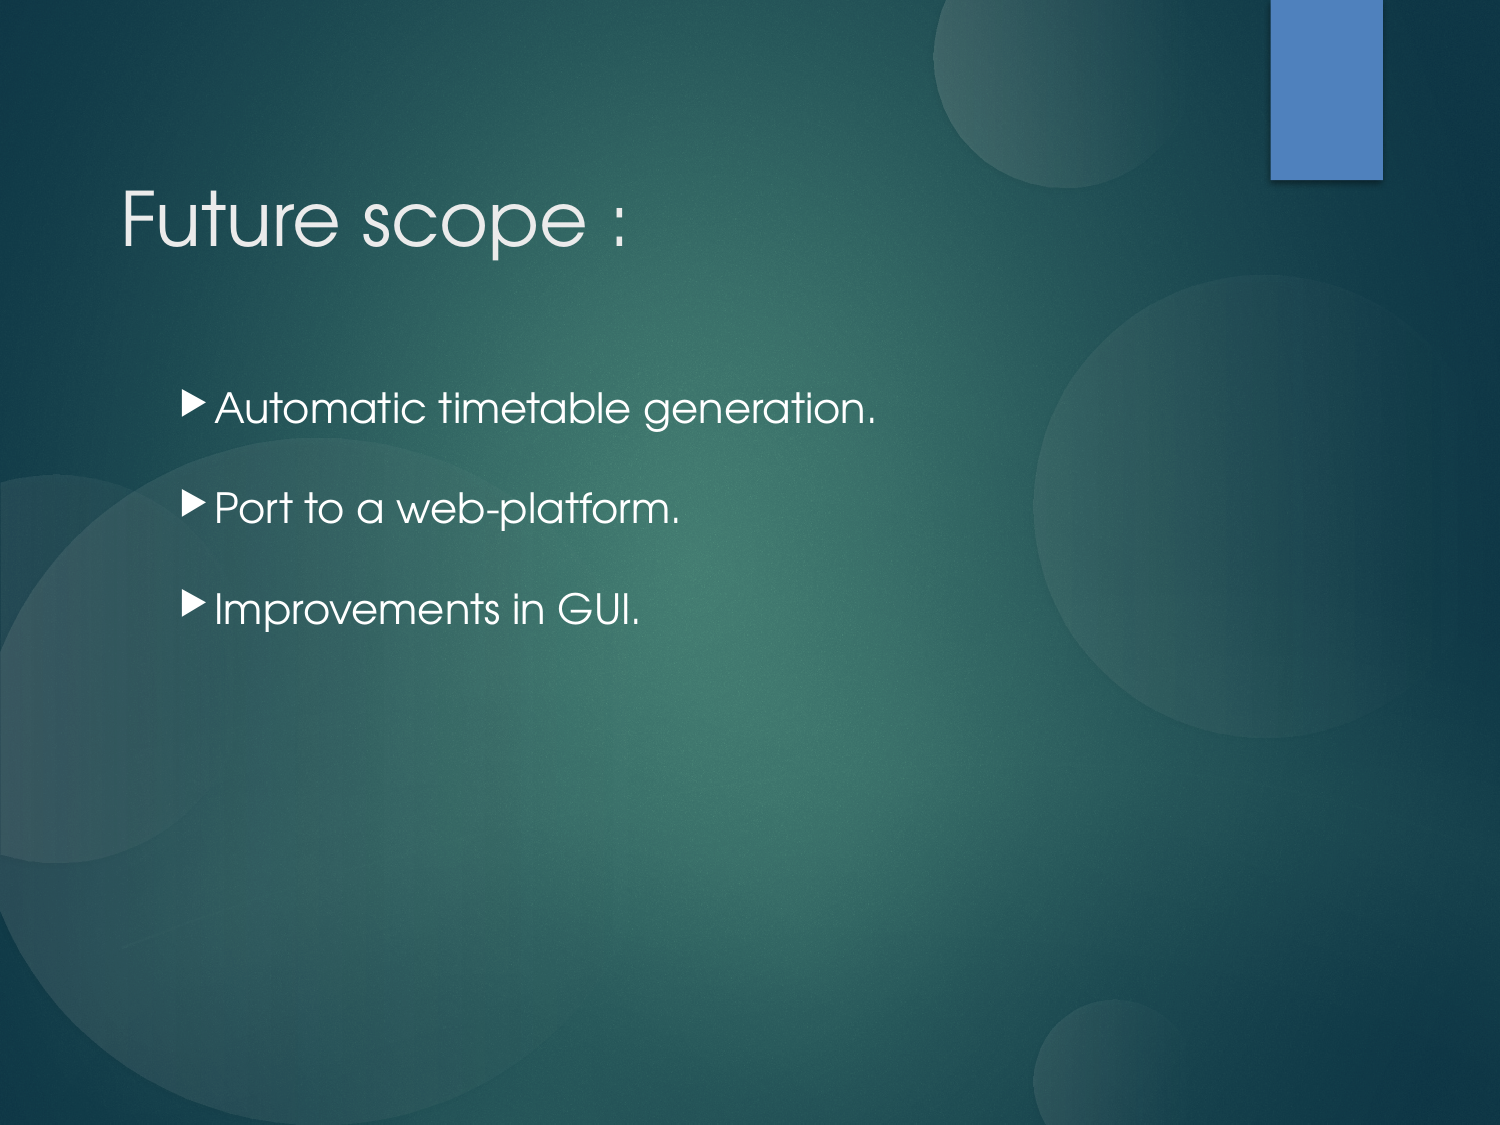

Future scope :

Automatic timetable generation.

Port to a web-platform.

Improvements in GUI.